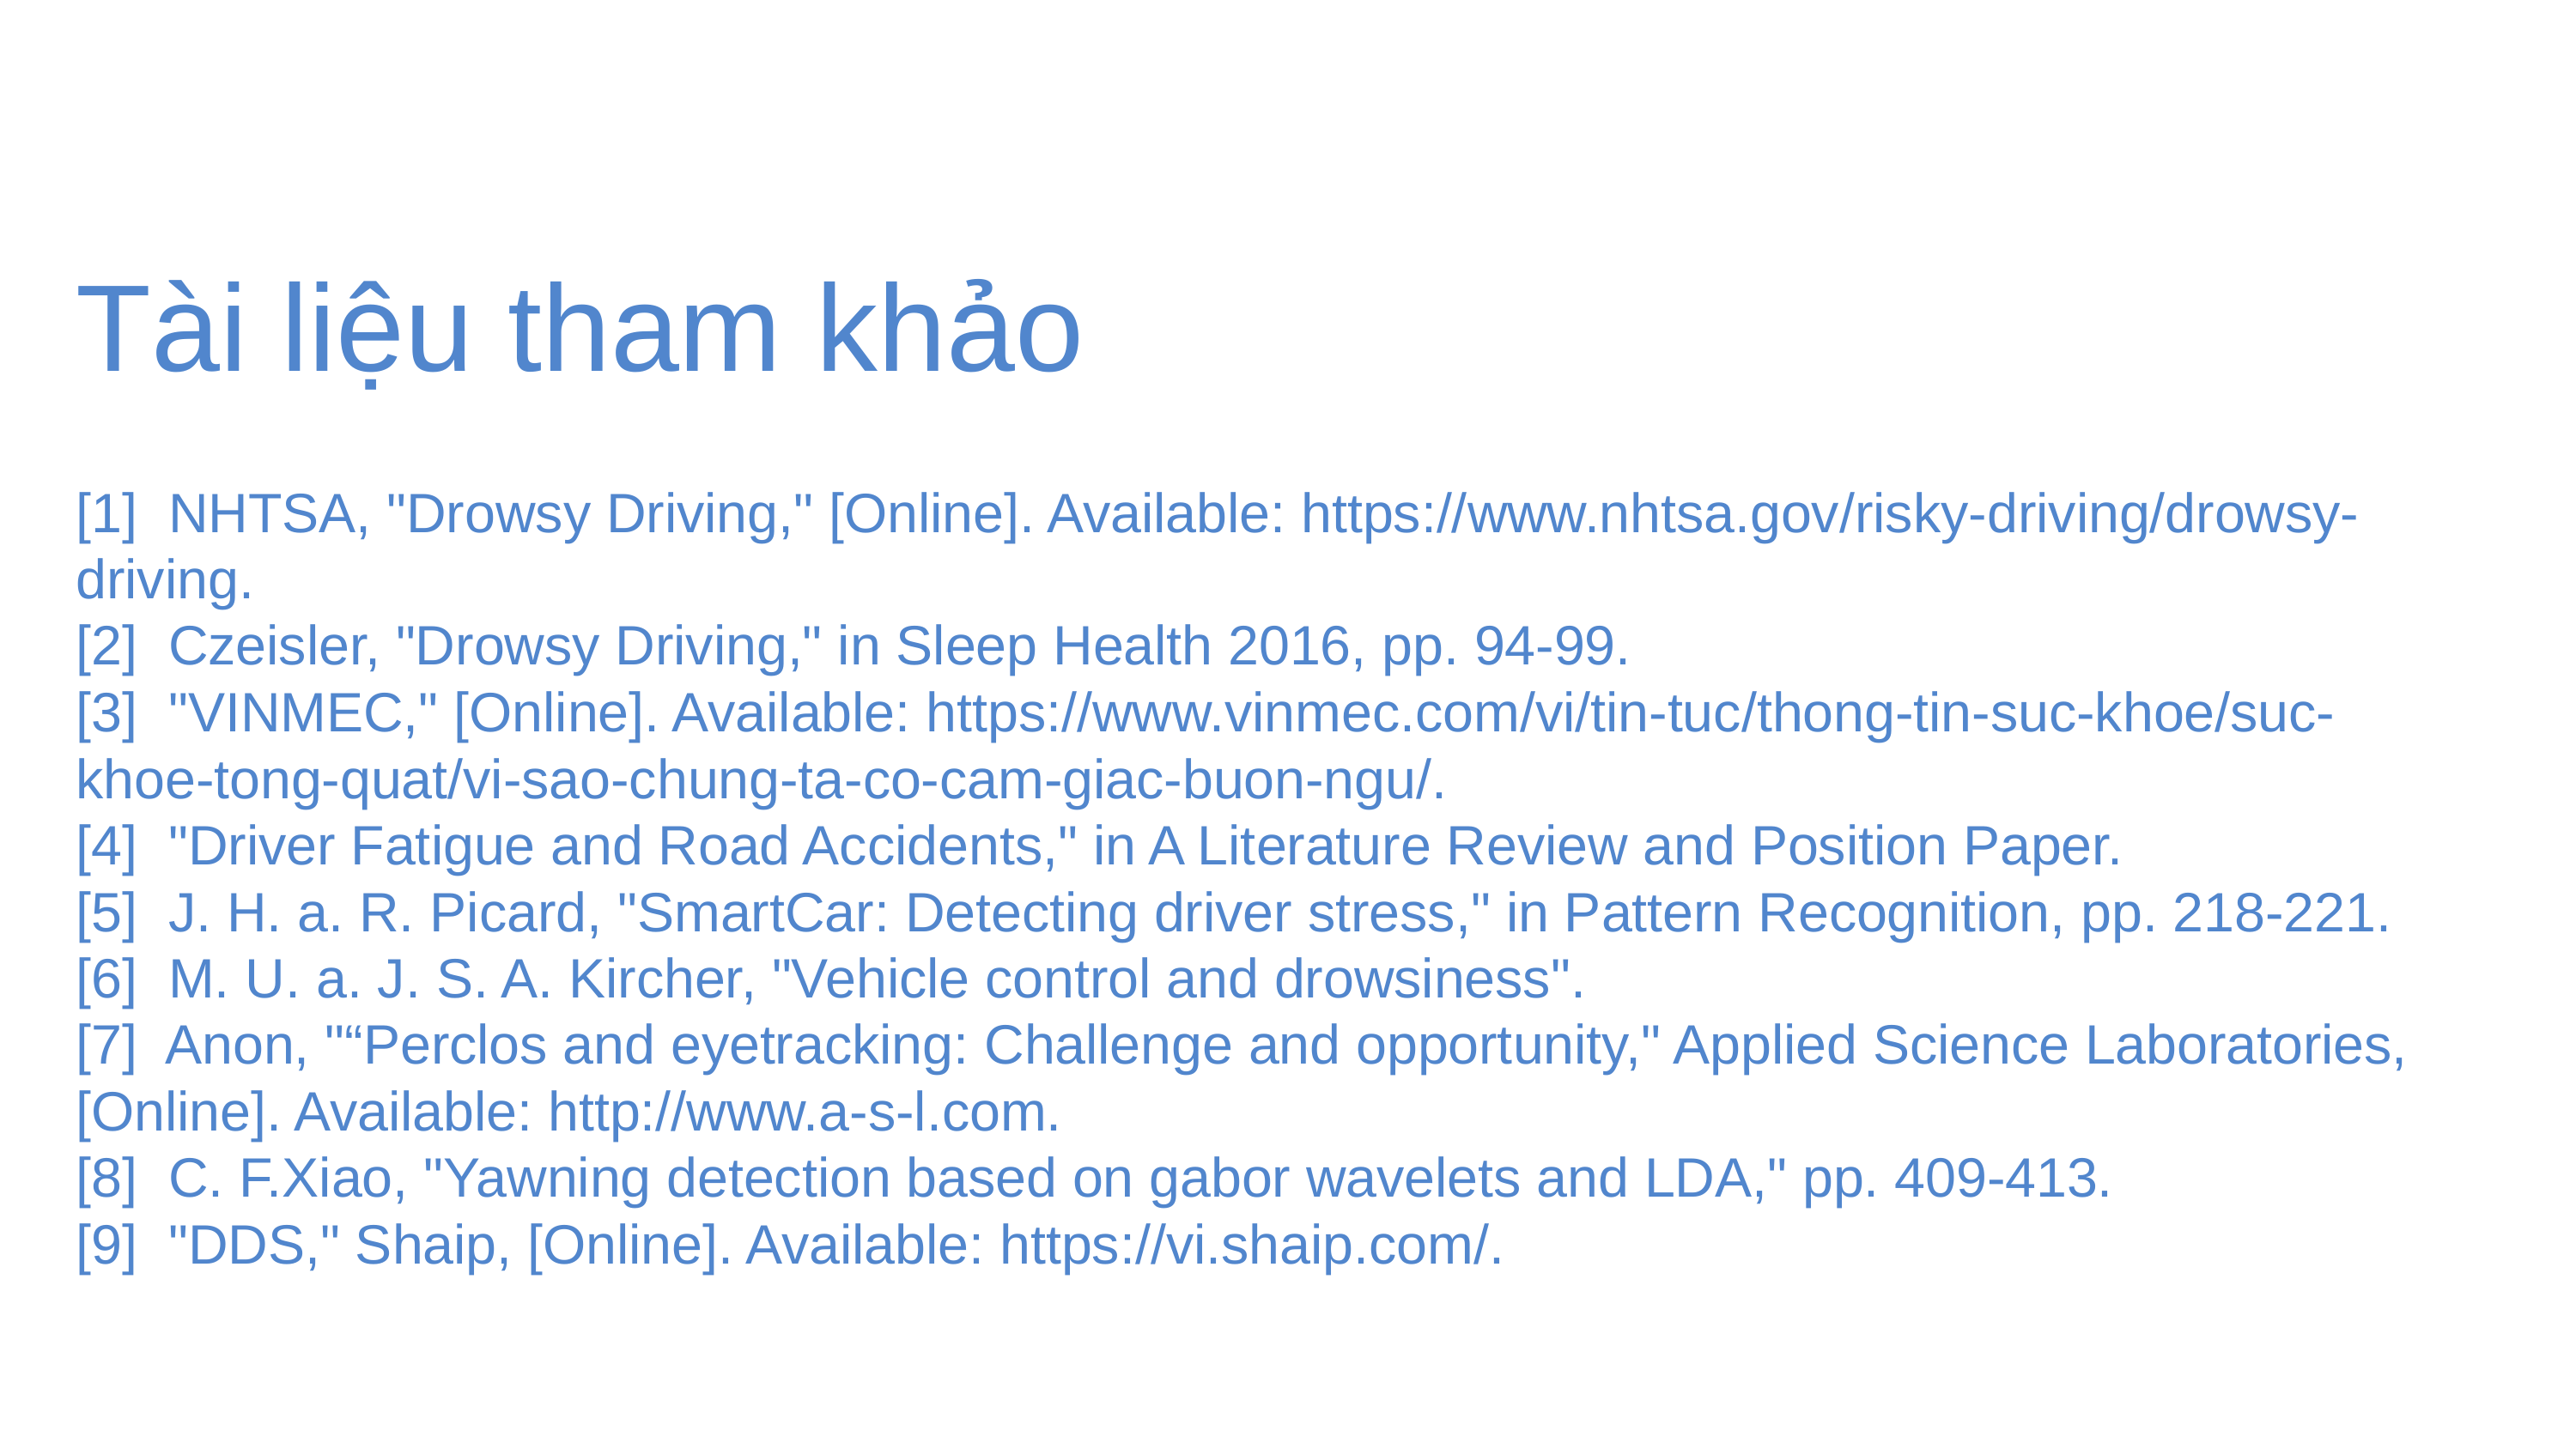

Tài liệu tham khảo

[1]  NHTSA, "Drowsy Driving," [Online]. Available: https://www.nhtsa.gov/risky-driving/drowsy-driving.
[2]  Czeisler, "Drowsy Driving," in Sleep Health 2016, pp. 94-99.
[3]  "VINMEC," [Online]. Available: https://www.vinmec.com/vi/tin-tuc/thong-tin-suc-khoe/suc-khoe-tong-quat/vi-sao-chung-ta-co-cam-giac-buon-ngu/.
[4]  "Driver Fatigue and Road Accidents," in A Literature Review and Position Paper.
[5]  J. H. a. R. Picard, "SmartCar: Detecting driver stress," in Pattern Recognition, pp. 218-221.
[6]  M. U. a. J. S. A. Kircher, "Vehicle control and drowsiness".
[7]  Anon, "“Perclos and eyetracking: Challenge and opportunity," Applied Science Laboratories, [Online]. Available: http://www.a-s-l.com.
[8]  C. F.Xiao, "Yawning detection based on gabor wavelets and LDA," pp. 409-413.
[9]  "DDS," Shaip, [Online]. Available: https://vi.shaip.com/.